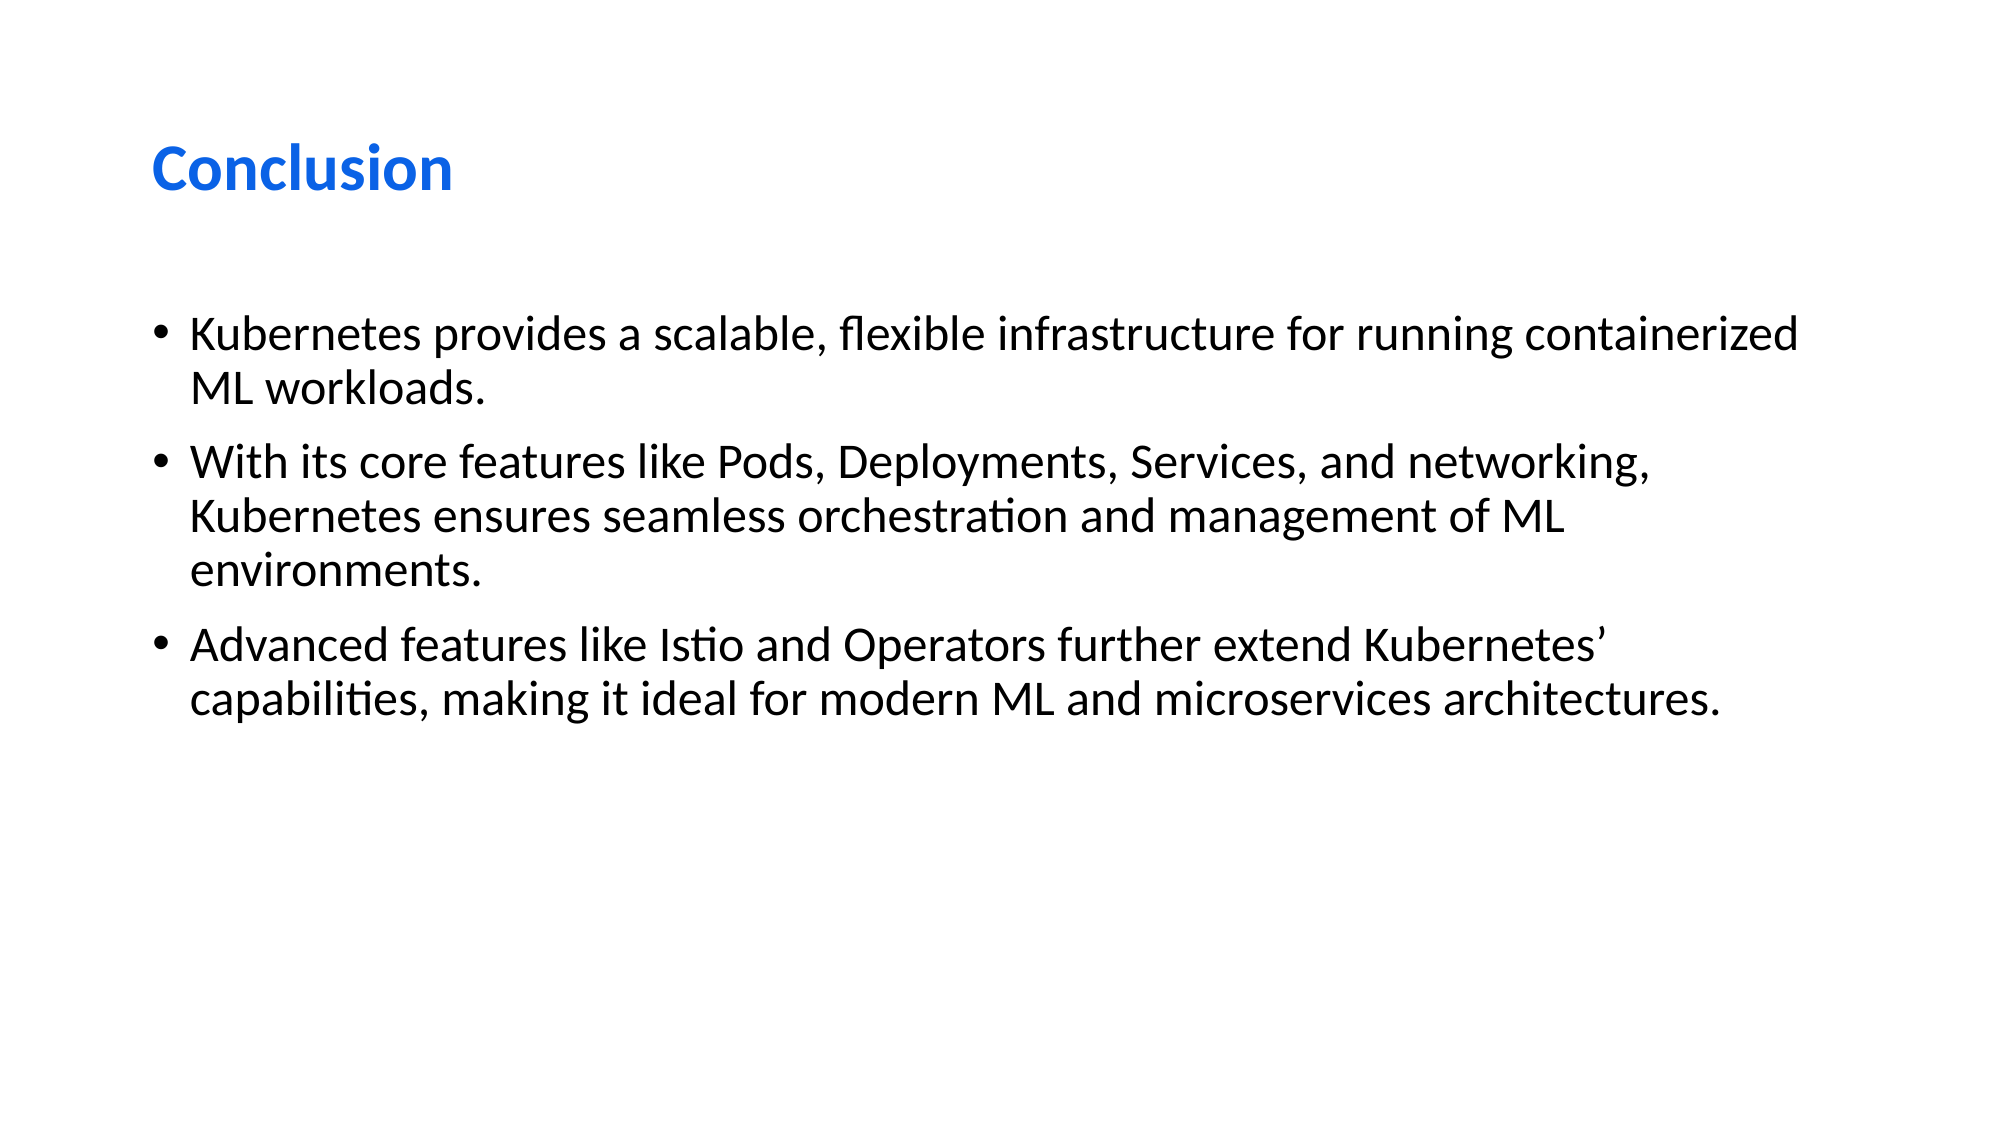

# Conclusion
Kubernetes provides a scalable, flexible infrastructure for running containerized ML workloads.
With its core features like Pods, Deployments, Services, and networking, Kubernetes ensures seamless orchestration and management of ML environments.
Advanced features like Istio and Operators further extend Kubernetes’ capabilities, making it ideal for modern ML and microservices architectures.